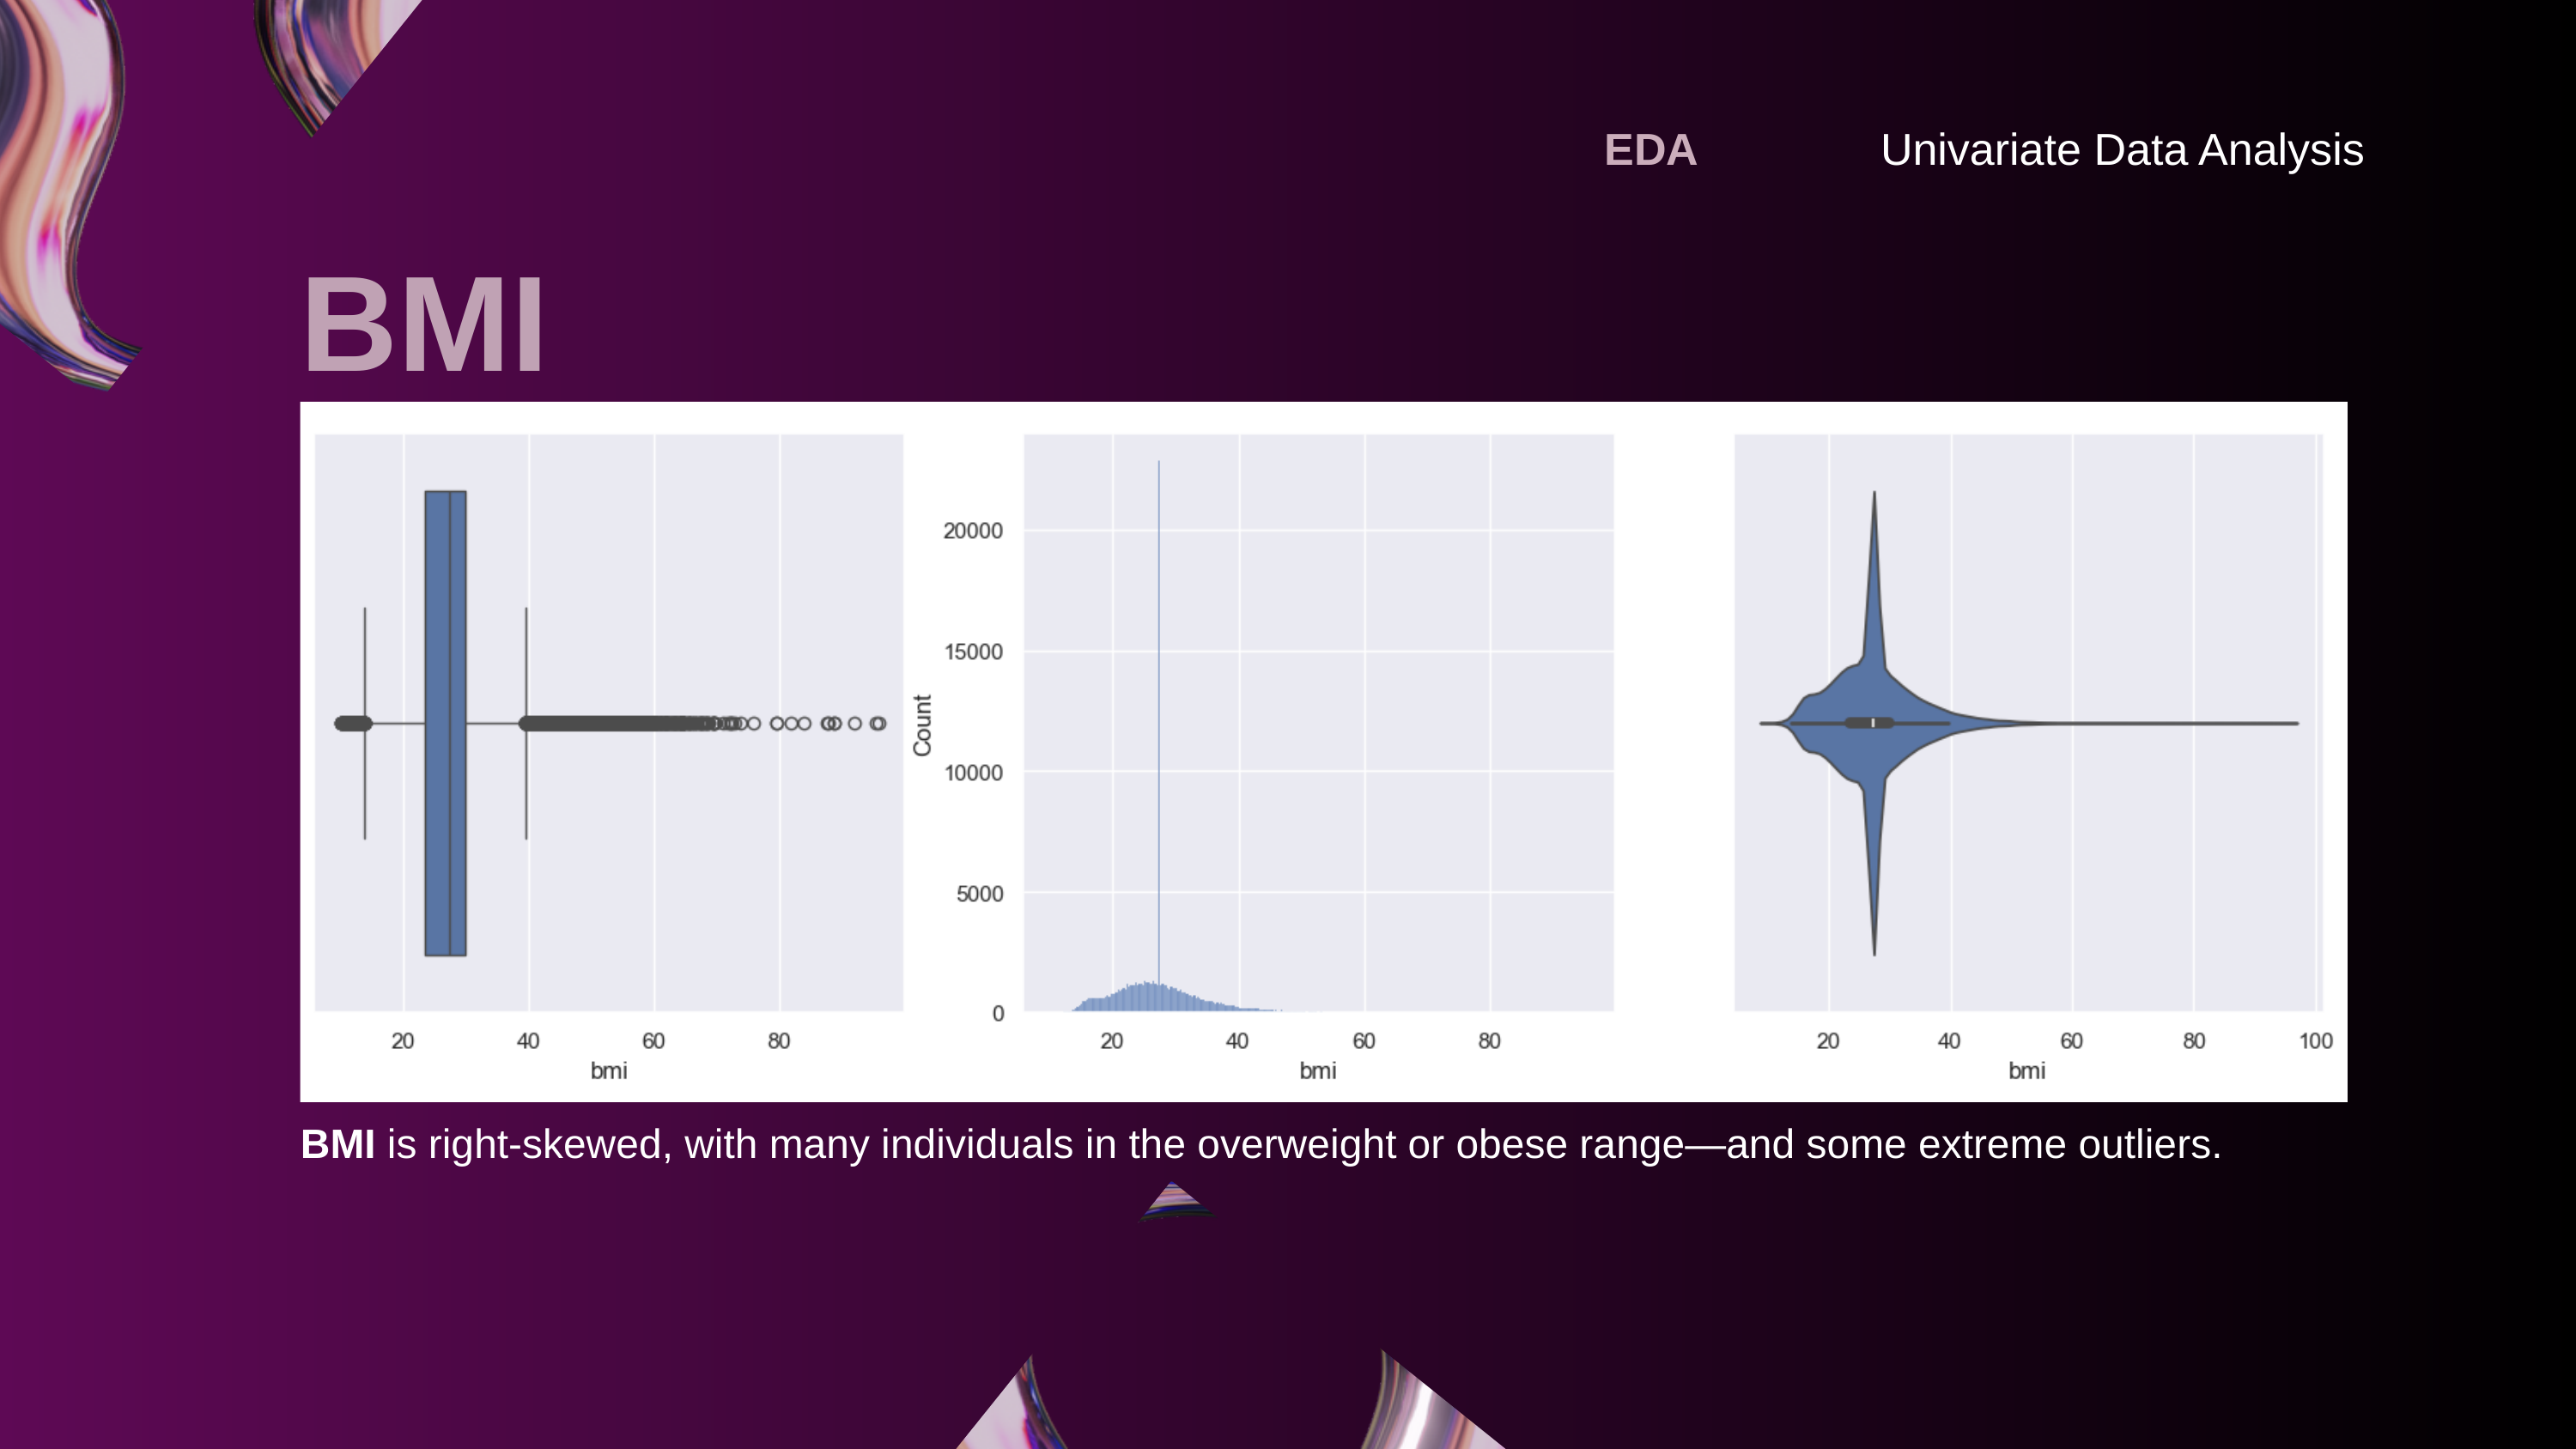

EDA
Univariate Data Analysis
BMI

BMI is right-skewed, with many individuals in the overweight or obese range—and some extreme outliers.